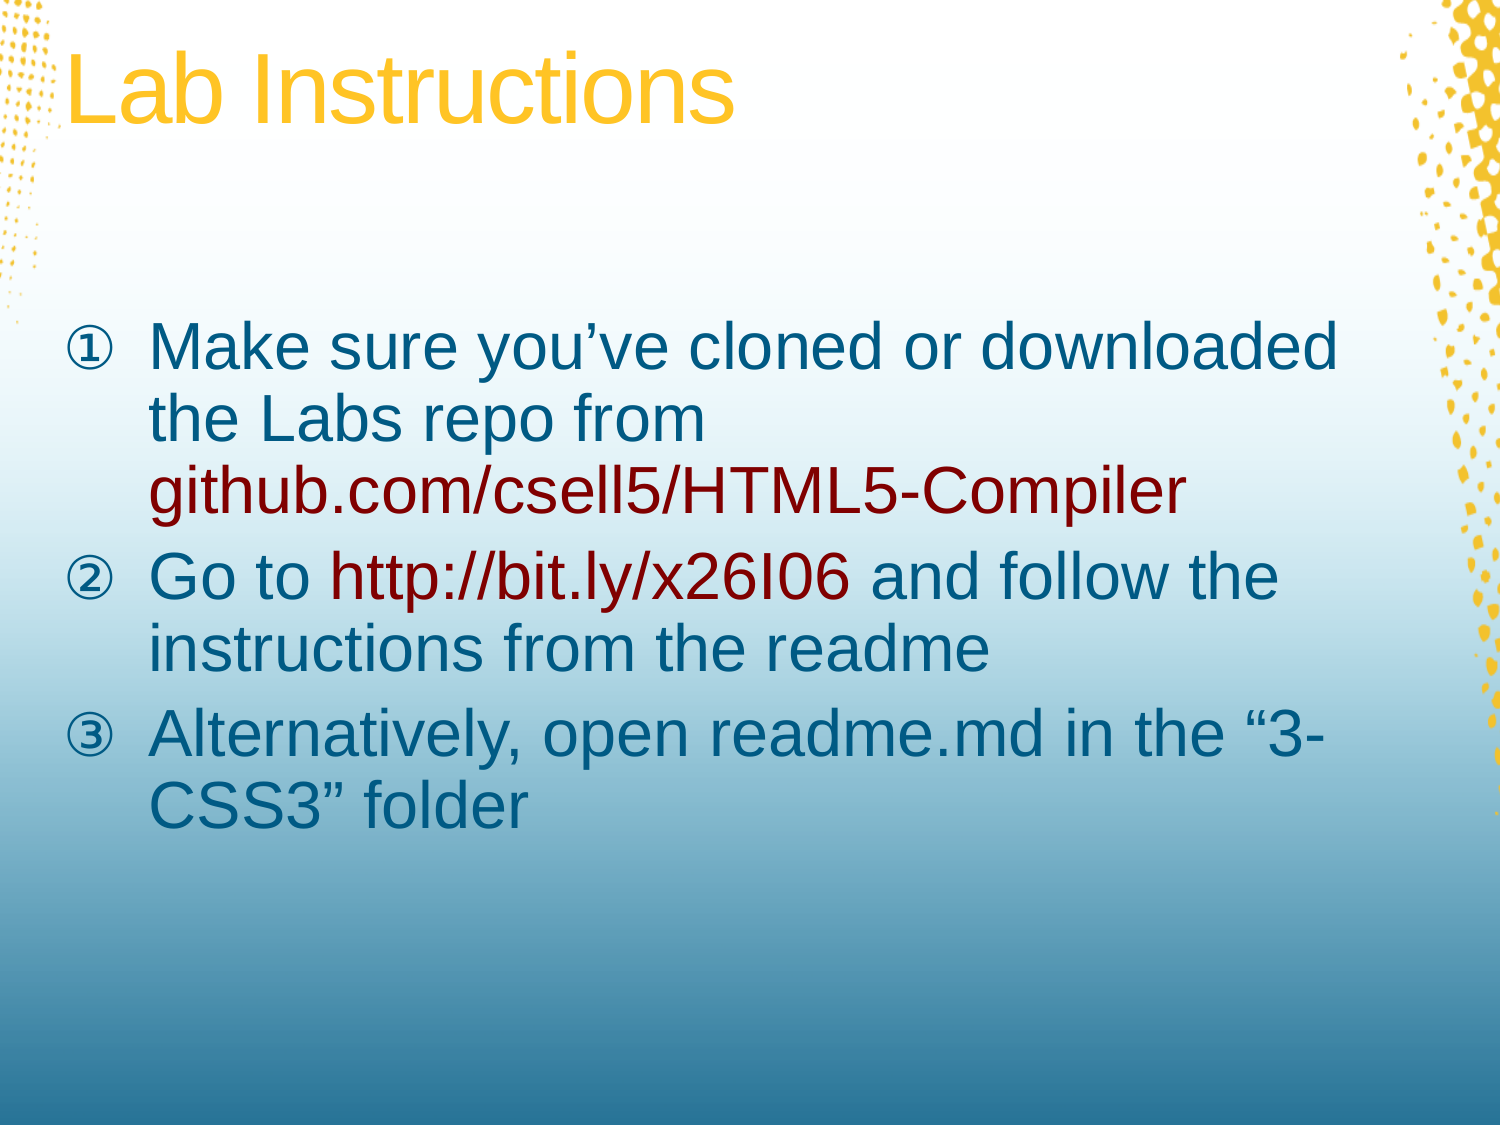

# Lab Instructions
Make sure you’ve cloned or downloaded the Labs repo from github.com/csell5/HTML5-Compiler
Go to http://bit.ly/x26I06 and follow the instructions from the readme
Alternatively, open readme.md in the “3- CSS3” folder